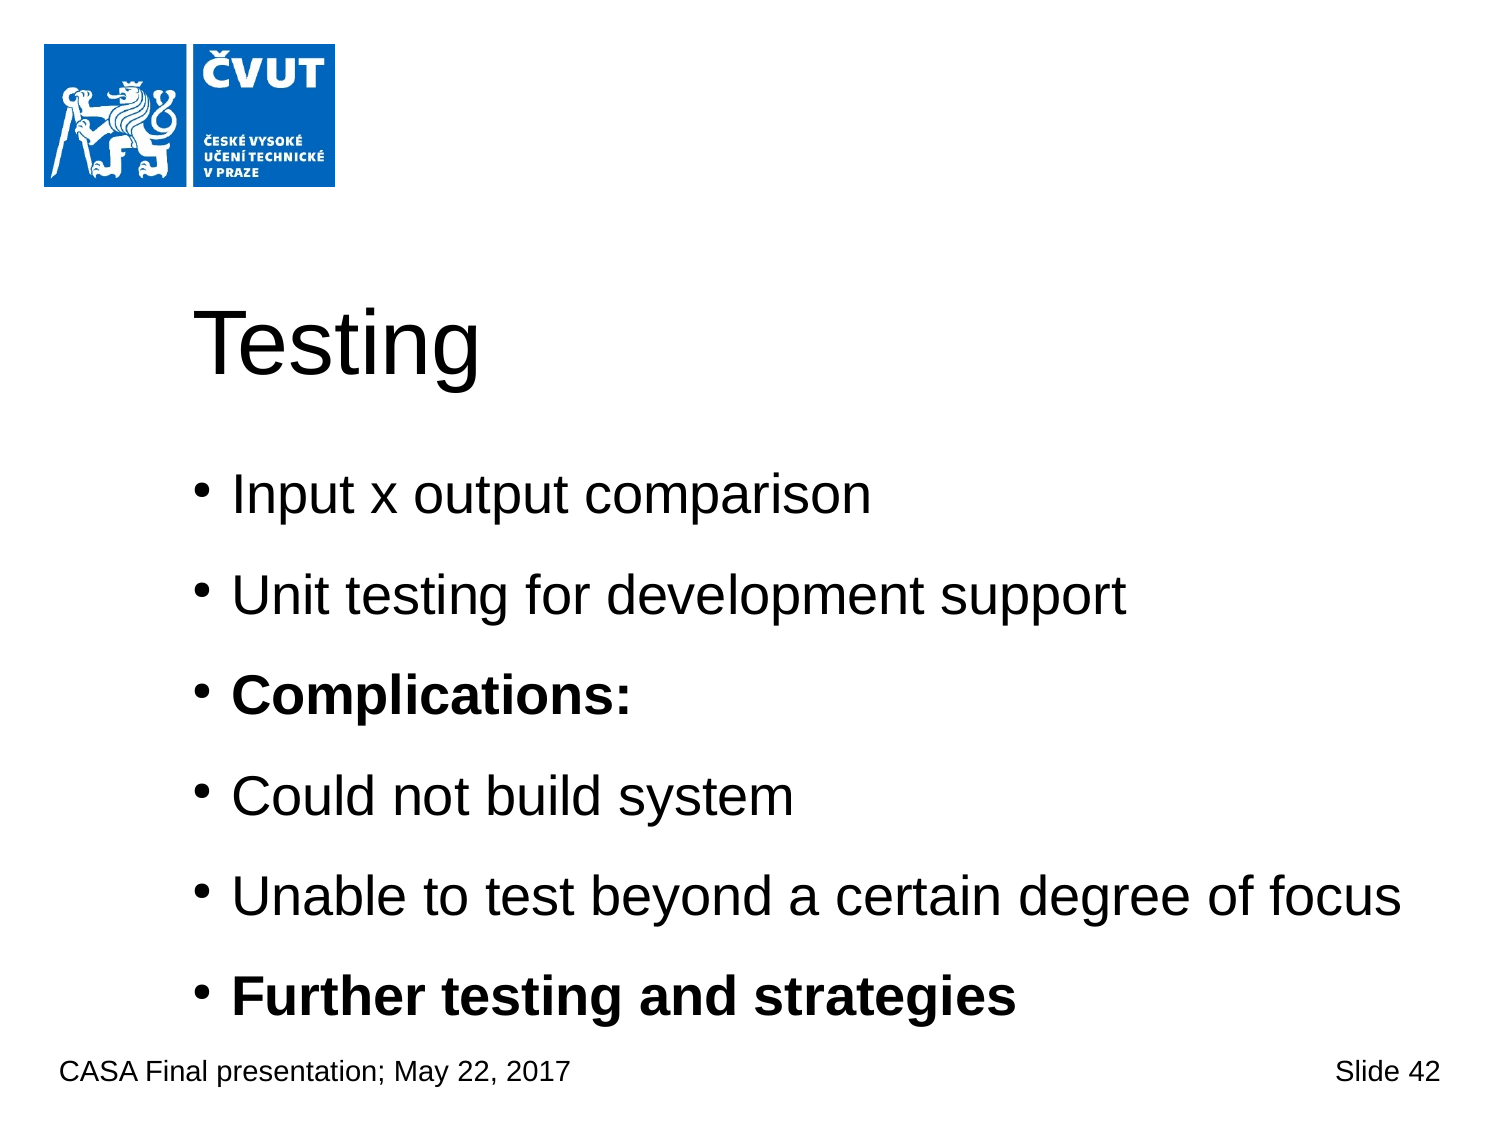

Testing
Input x output comparison
Unit testing for development support
Complications:
Could not build system
Unable to test beyond a certain degree of focus
Further testing and strategies